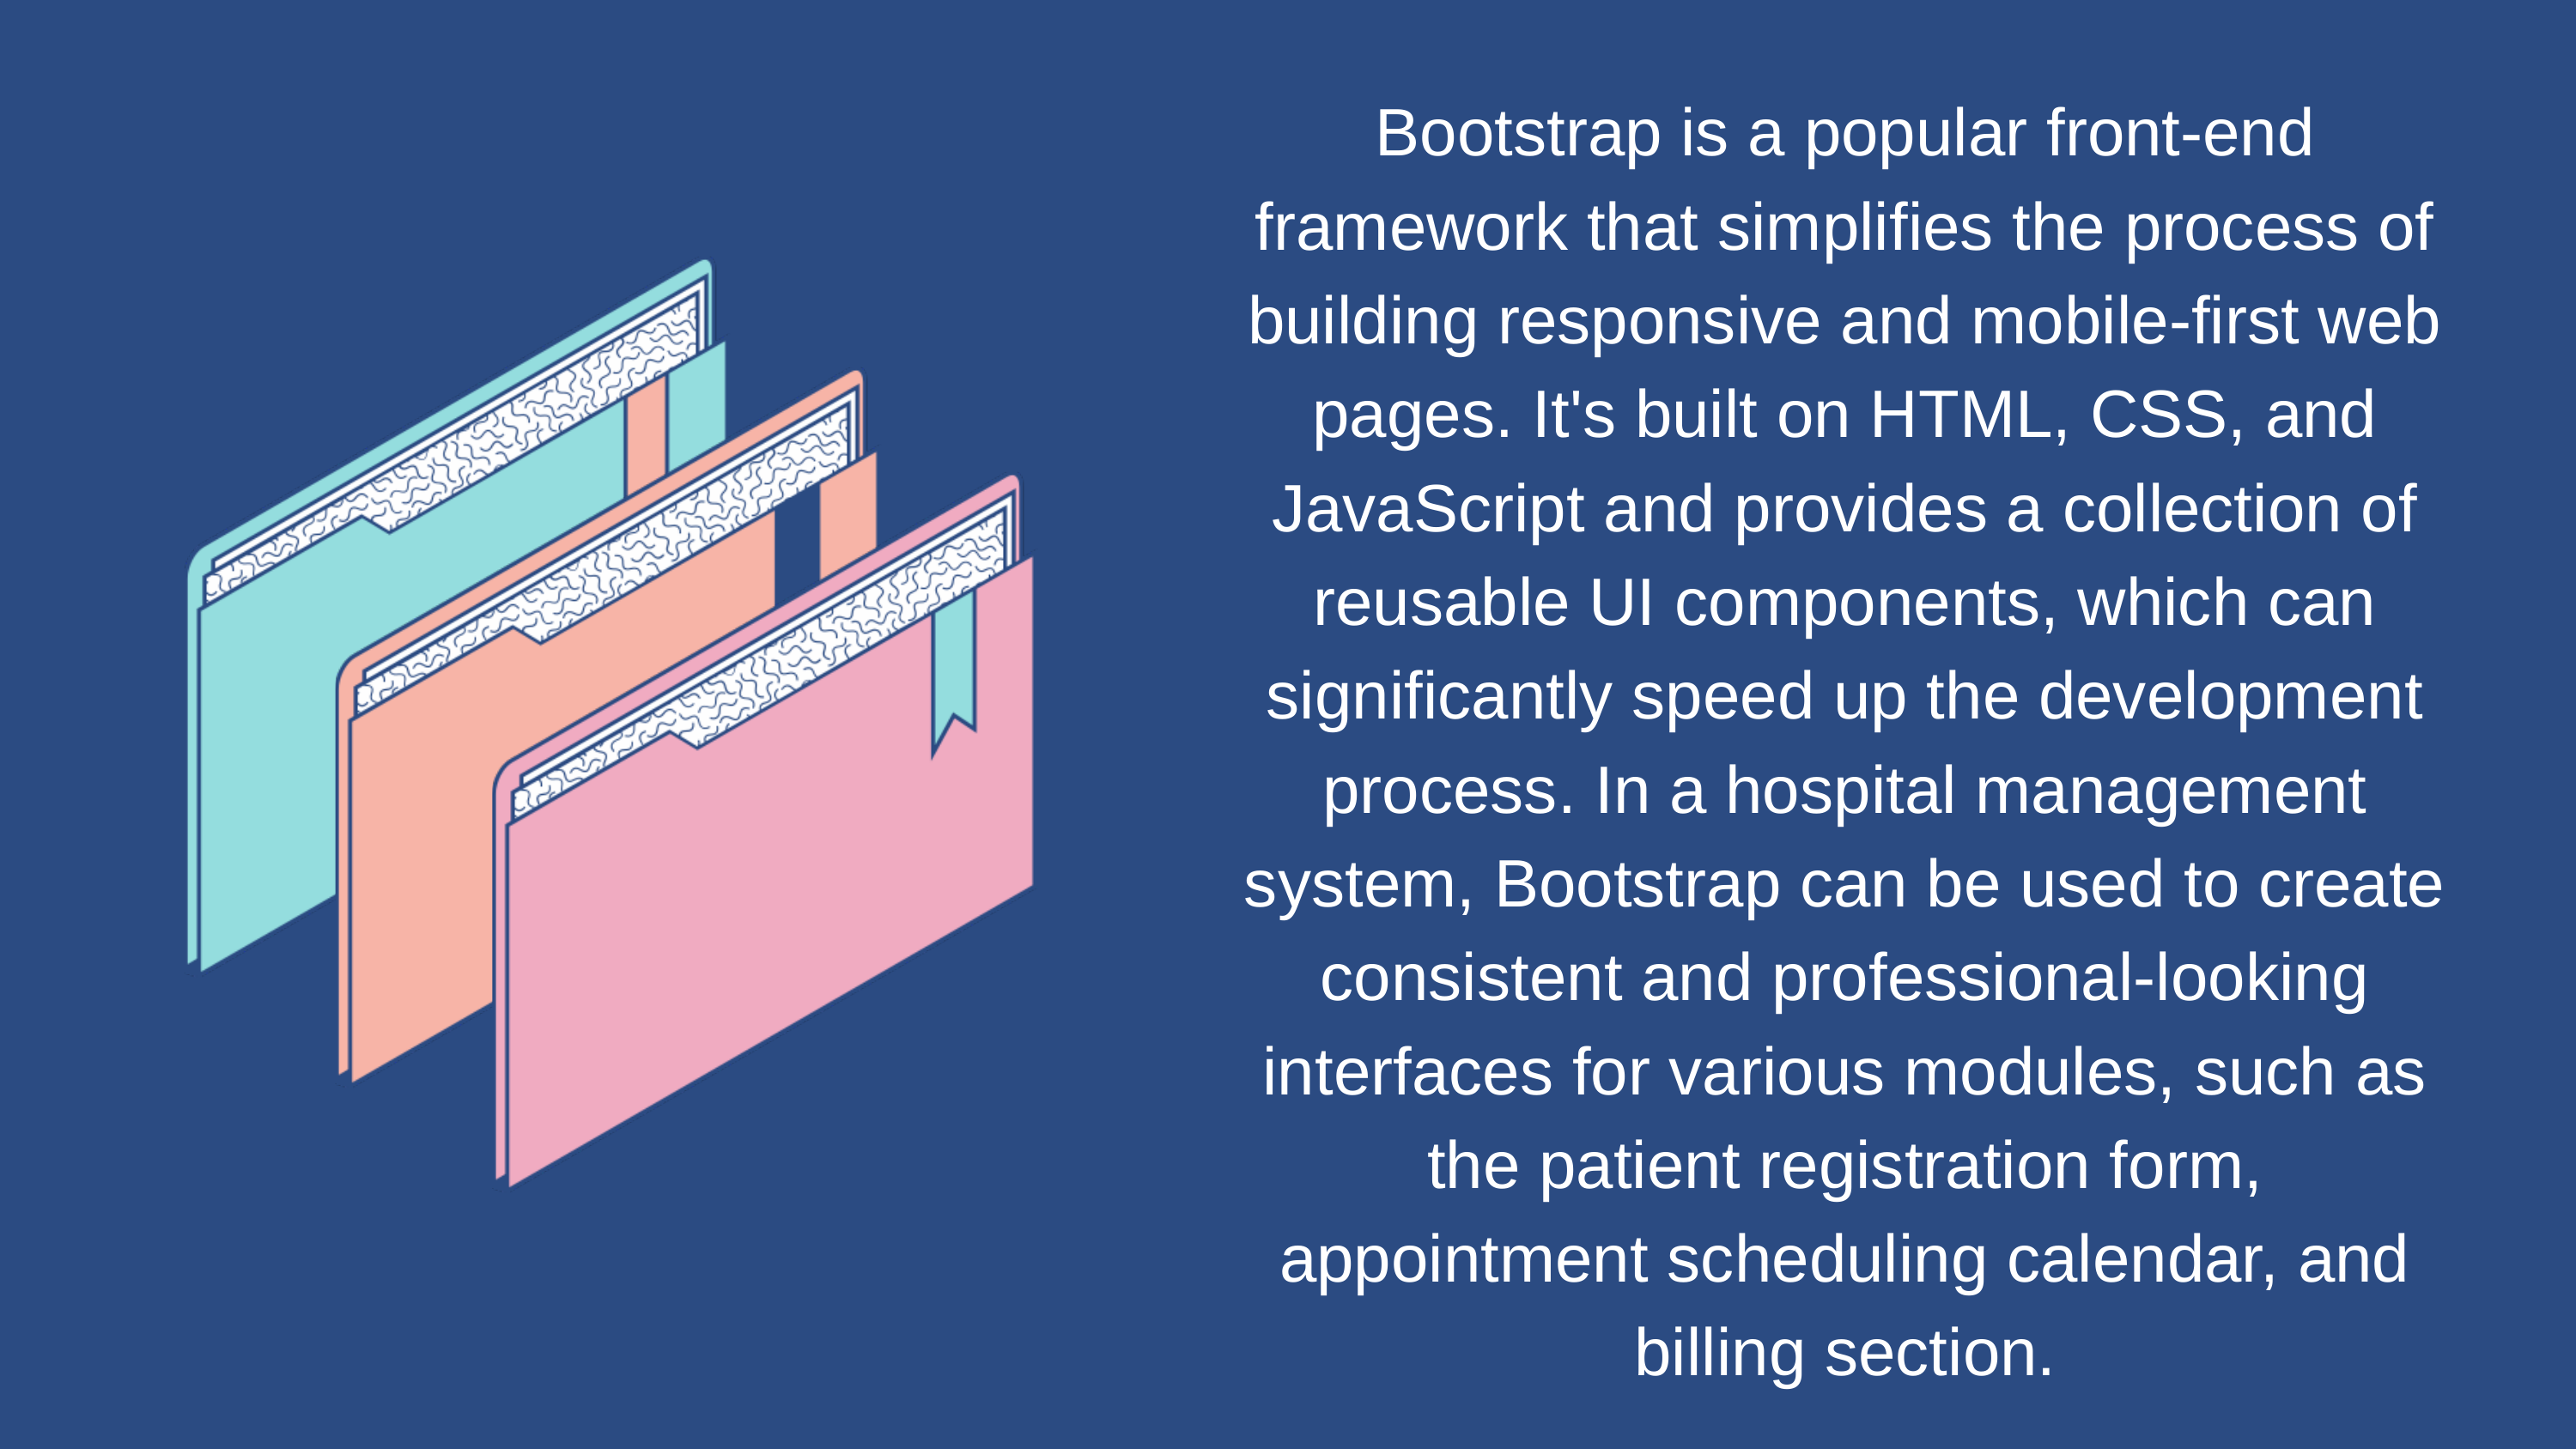

Bootstrap is a popular front-end framework that simplifies the process of building responsive and mobile-first web pages. It's built on HTML, CSS, and JavaScript and provides a collection of reusable UI components, which can significantly speed up the development process. In a hospital management system, Bootstrap can be used to create consistent and professional-looking interfaces for various modules, such as the patient registration form, appointment scheduling calendar, and billing section.